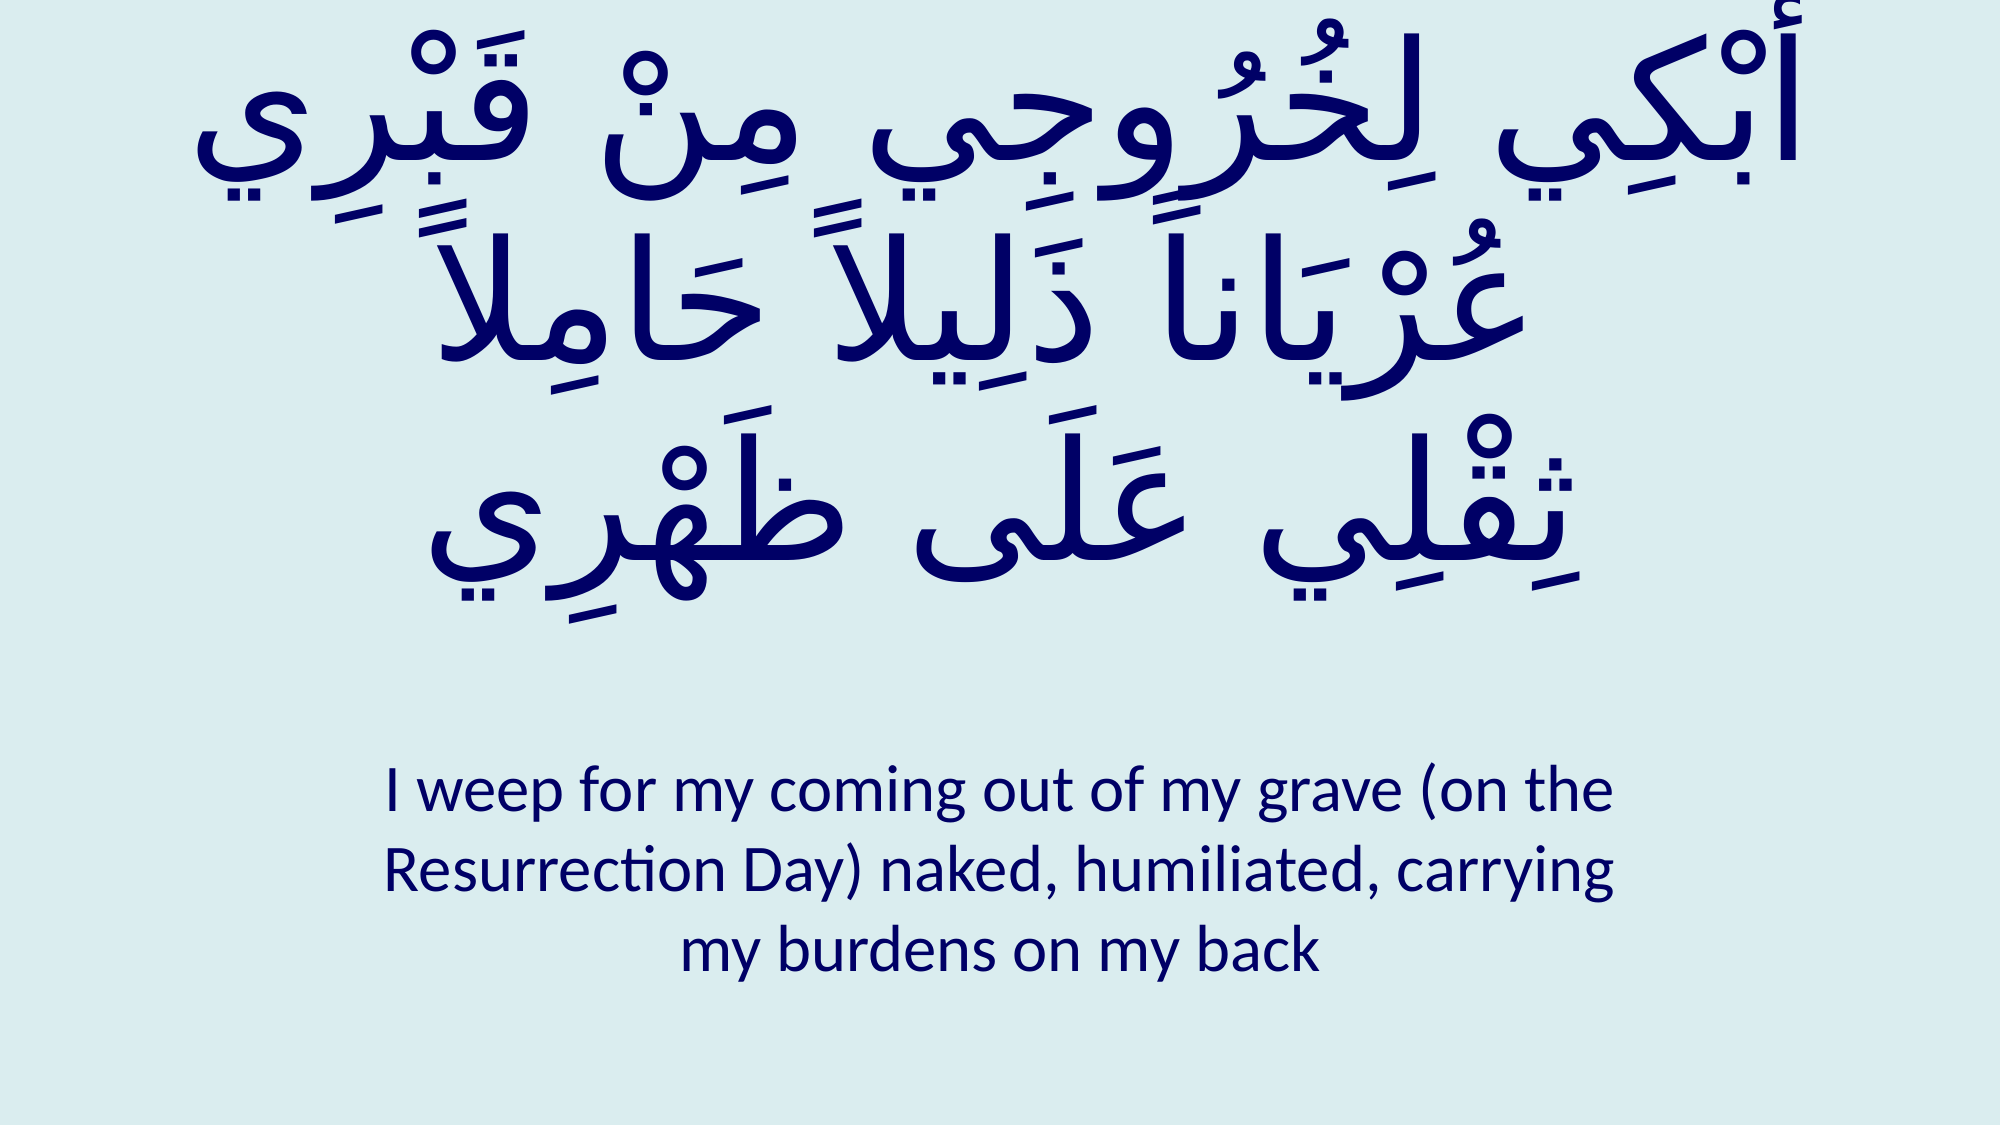

# أَبْكِي لِخُرُوجِي مِنْ قَبْرِي عُرْيَاناً ذَلِيلاً حَامِلاً ثِقْلِي عَلَى ظَهْرِي
I weep for my coming out of my grave (on the Resurrection Day) naked, humiliated, carrying my burdens on my back